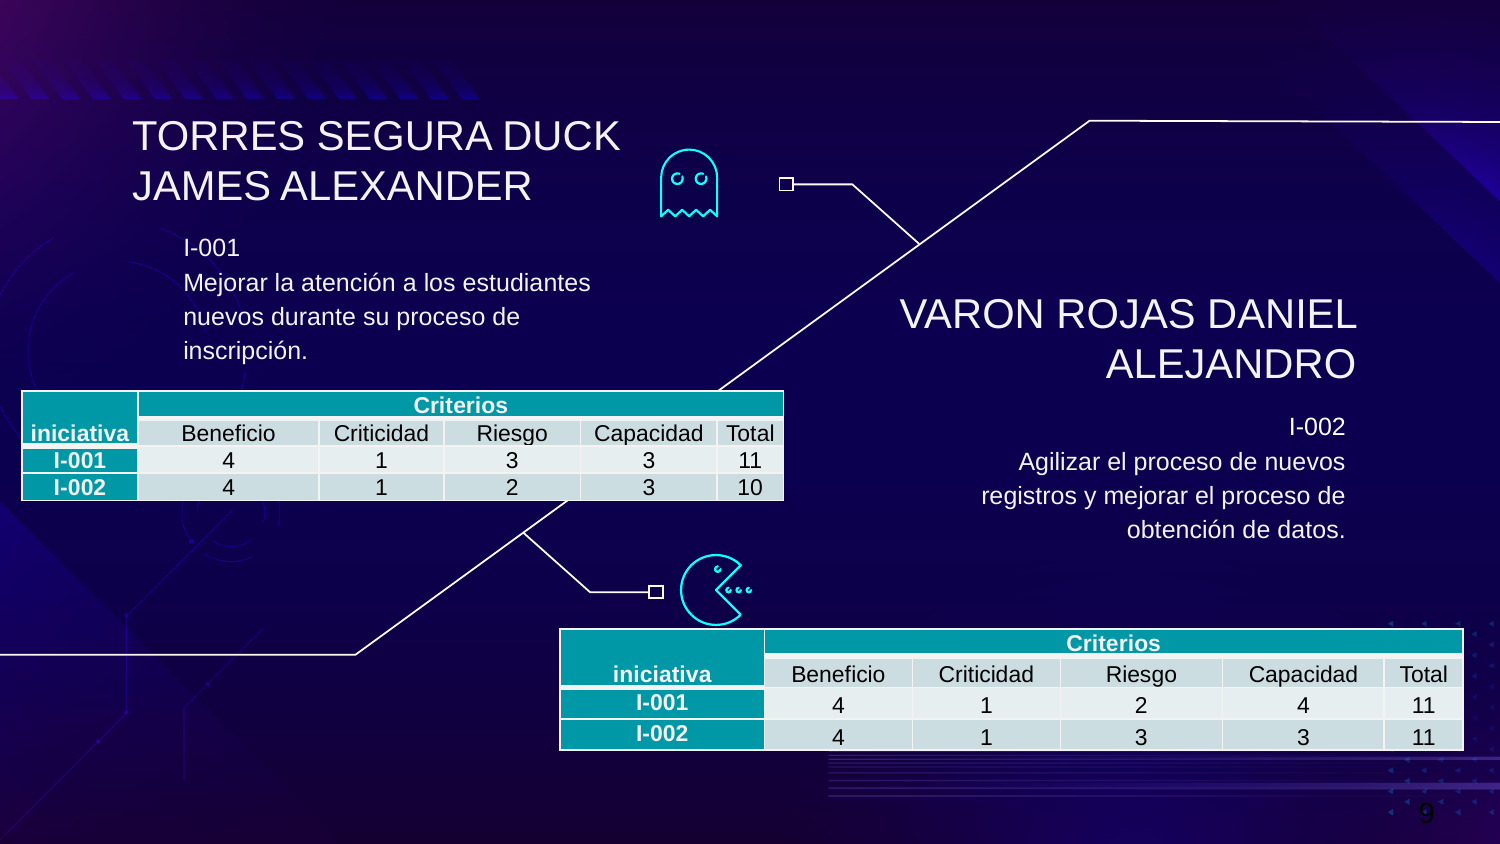

# TORRES SEGURA DUCK JAMES ALEXANDER
I-001
Mejorar la atención a los estudiantes nuevos durante su proceso de inscripción.
VARON ROJAS DANIEL ALEJANDRO
| iniciativa | Criterios |  |  |  |  |
| --- | --- | --- | --- | --- | --- |
|  | Beneficio | Criticidad | Riesgo | Capacidad | Total |
| I-001 | 4 | 1 | 3 | 3 | 11 |
| I-002 | 4 | 1 | 2 | 3 | 10 |
I-002
Agilizar el proceso de nuevos registros y mejorar el proceso de obtención de datos.

| iniciativa | Criterios |  |  |  |  |
| --- | --- | --- | --- | --- | --- |
|  | Beneficio | Criticidad | Riesgo | Capacidad | Total |
| I-001 | 4 | 1 | 2 | 4 | 11 |
| I-002 | 4 | 1 | 3 | 3 | 11 |
9